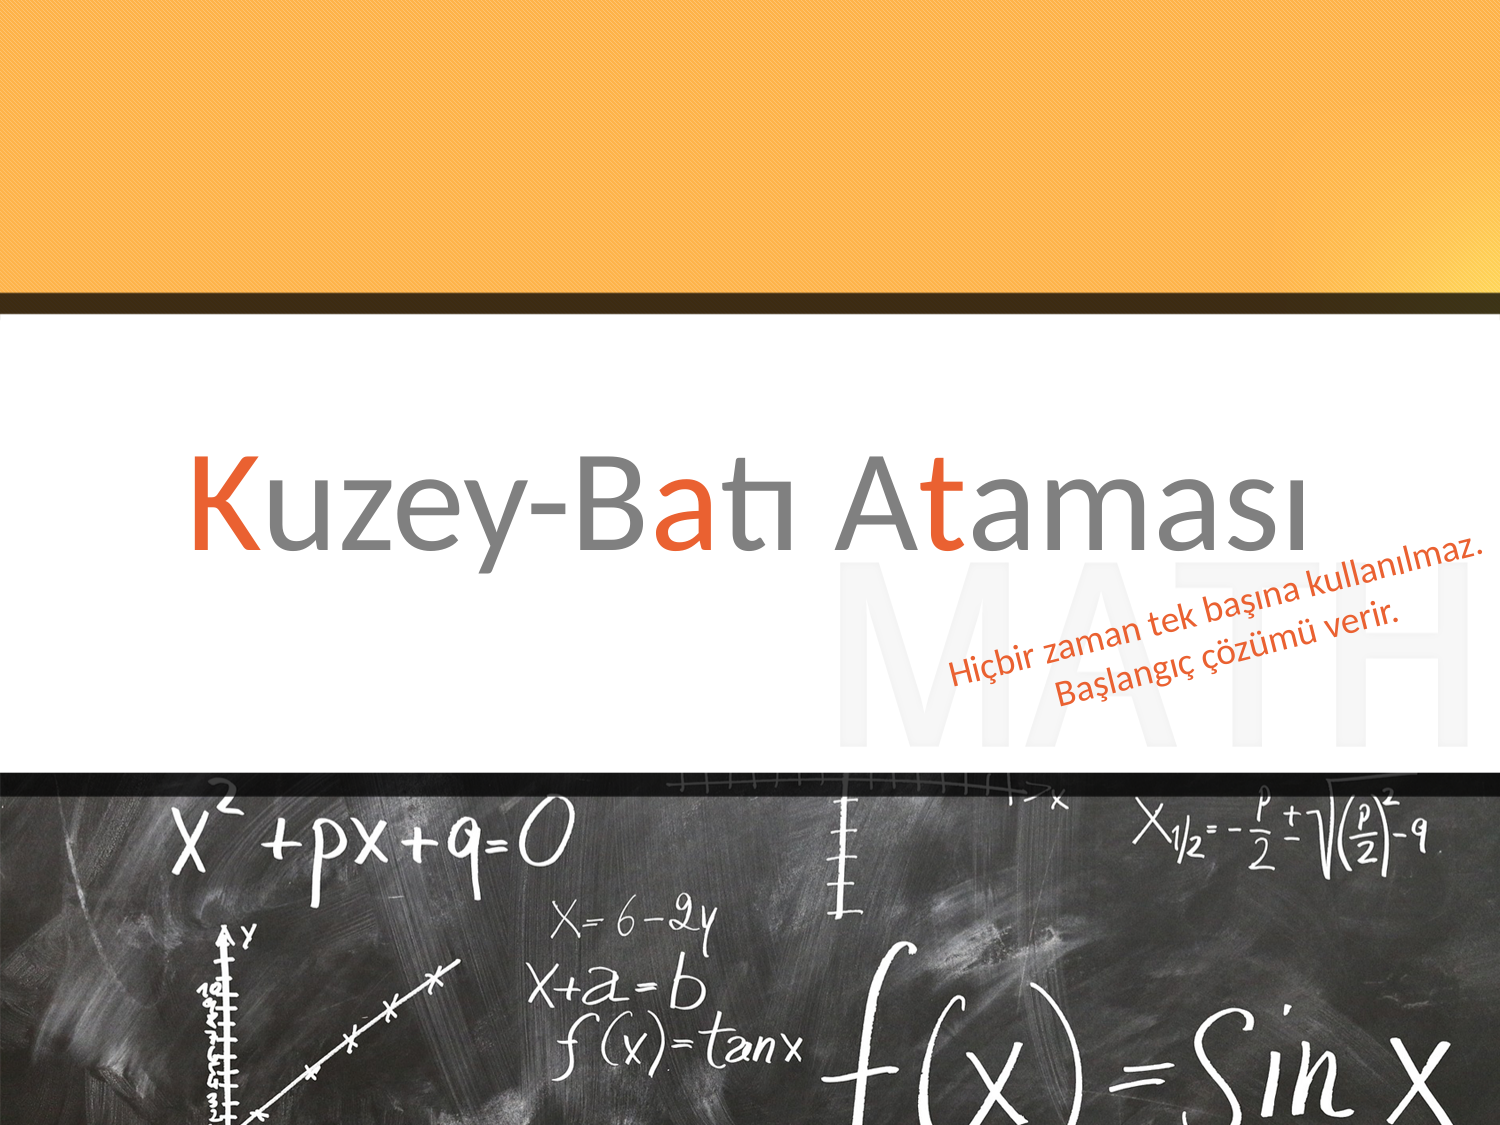

# Kuzey-Batı Ataması
Hiçbir zaman tek başına kullanılmaz.
Başlangıç çözümü verir.